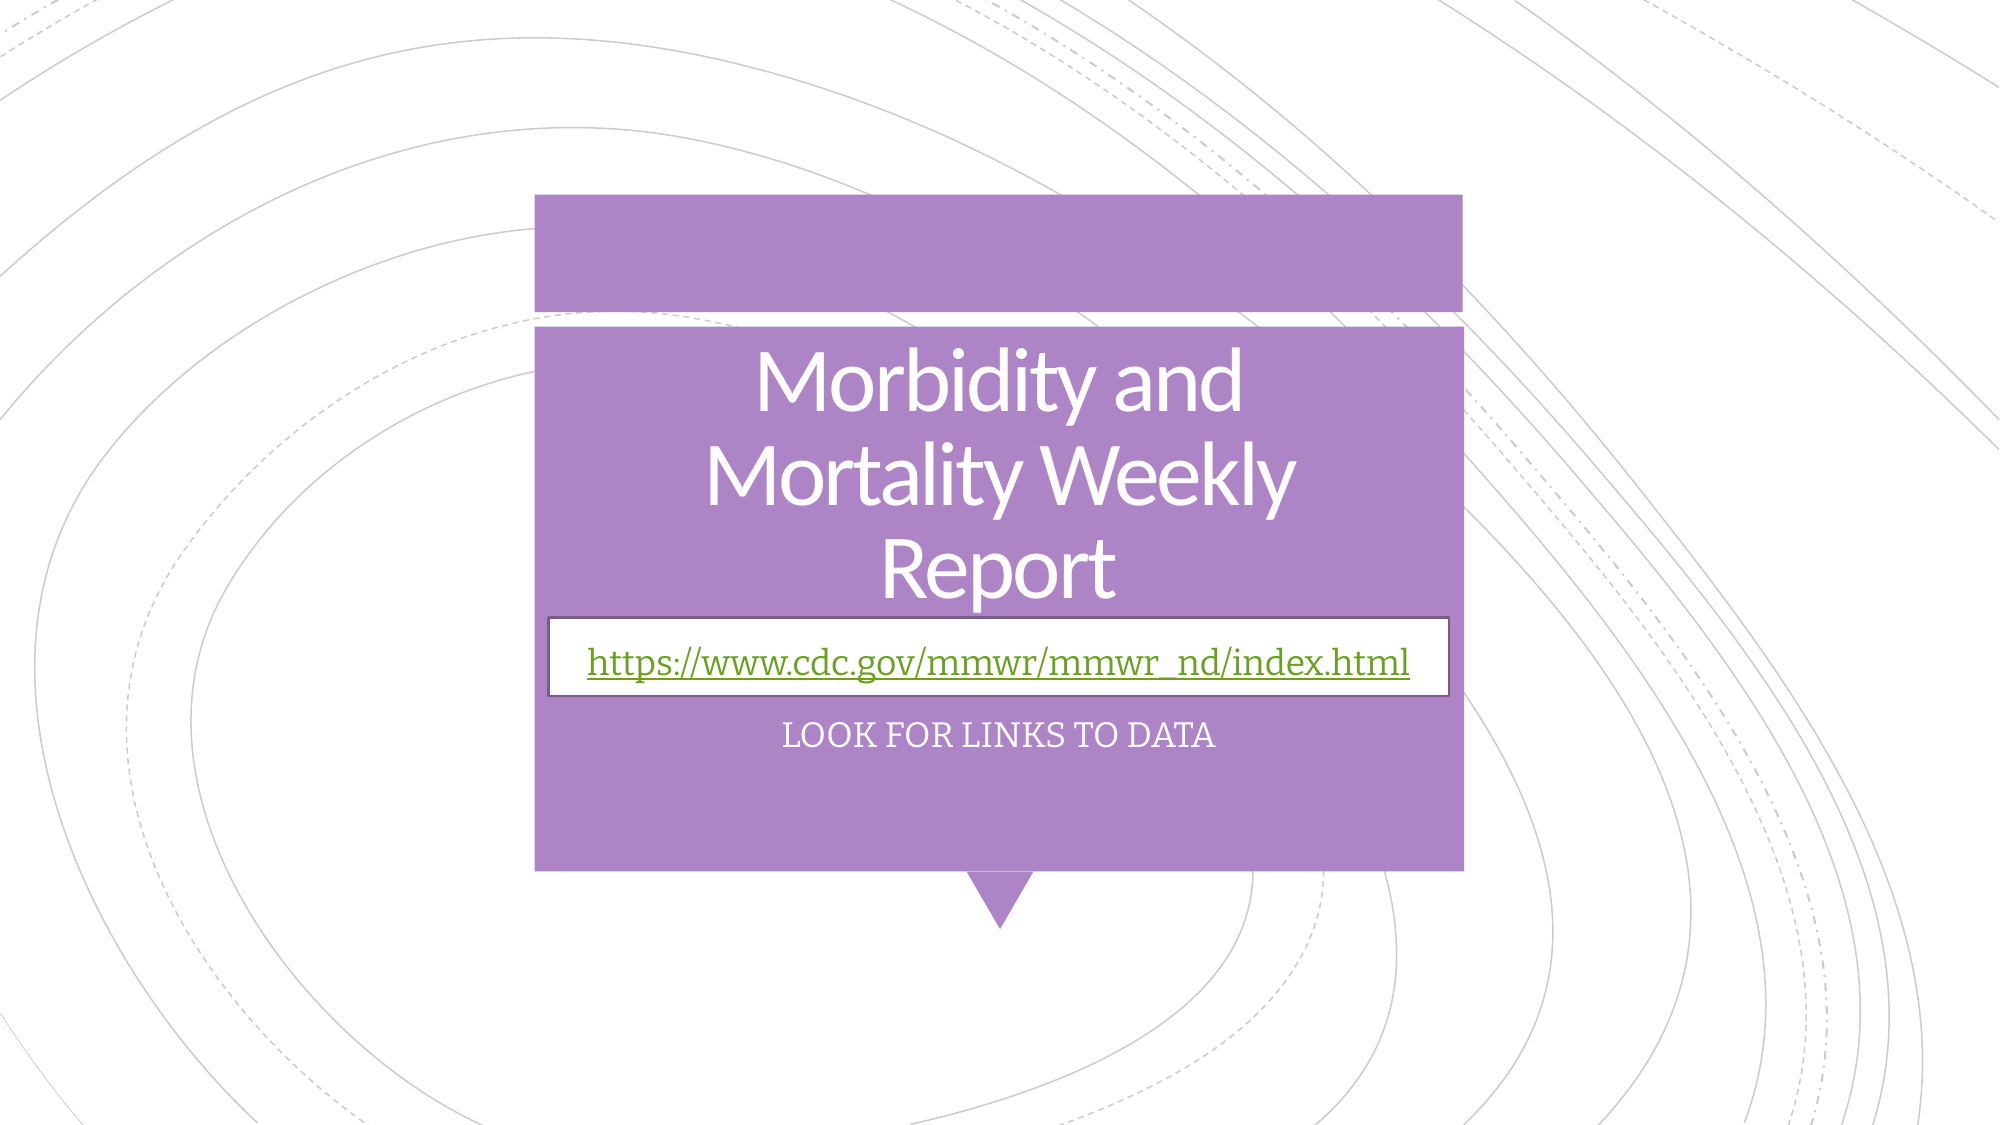

# Morbidity and Mortality Weekly Report

https://www.cdc.gov/mmwr/mmwr_nd/index.html
LOOK FOR LINKS TO DATA